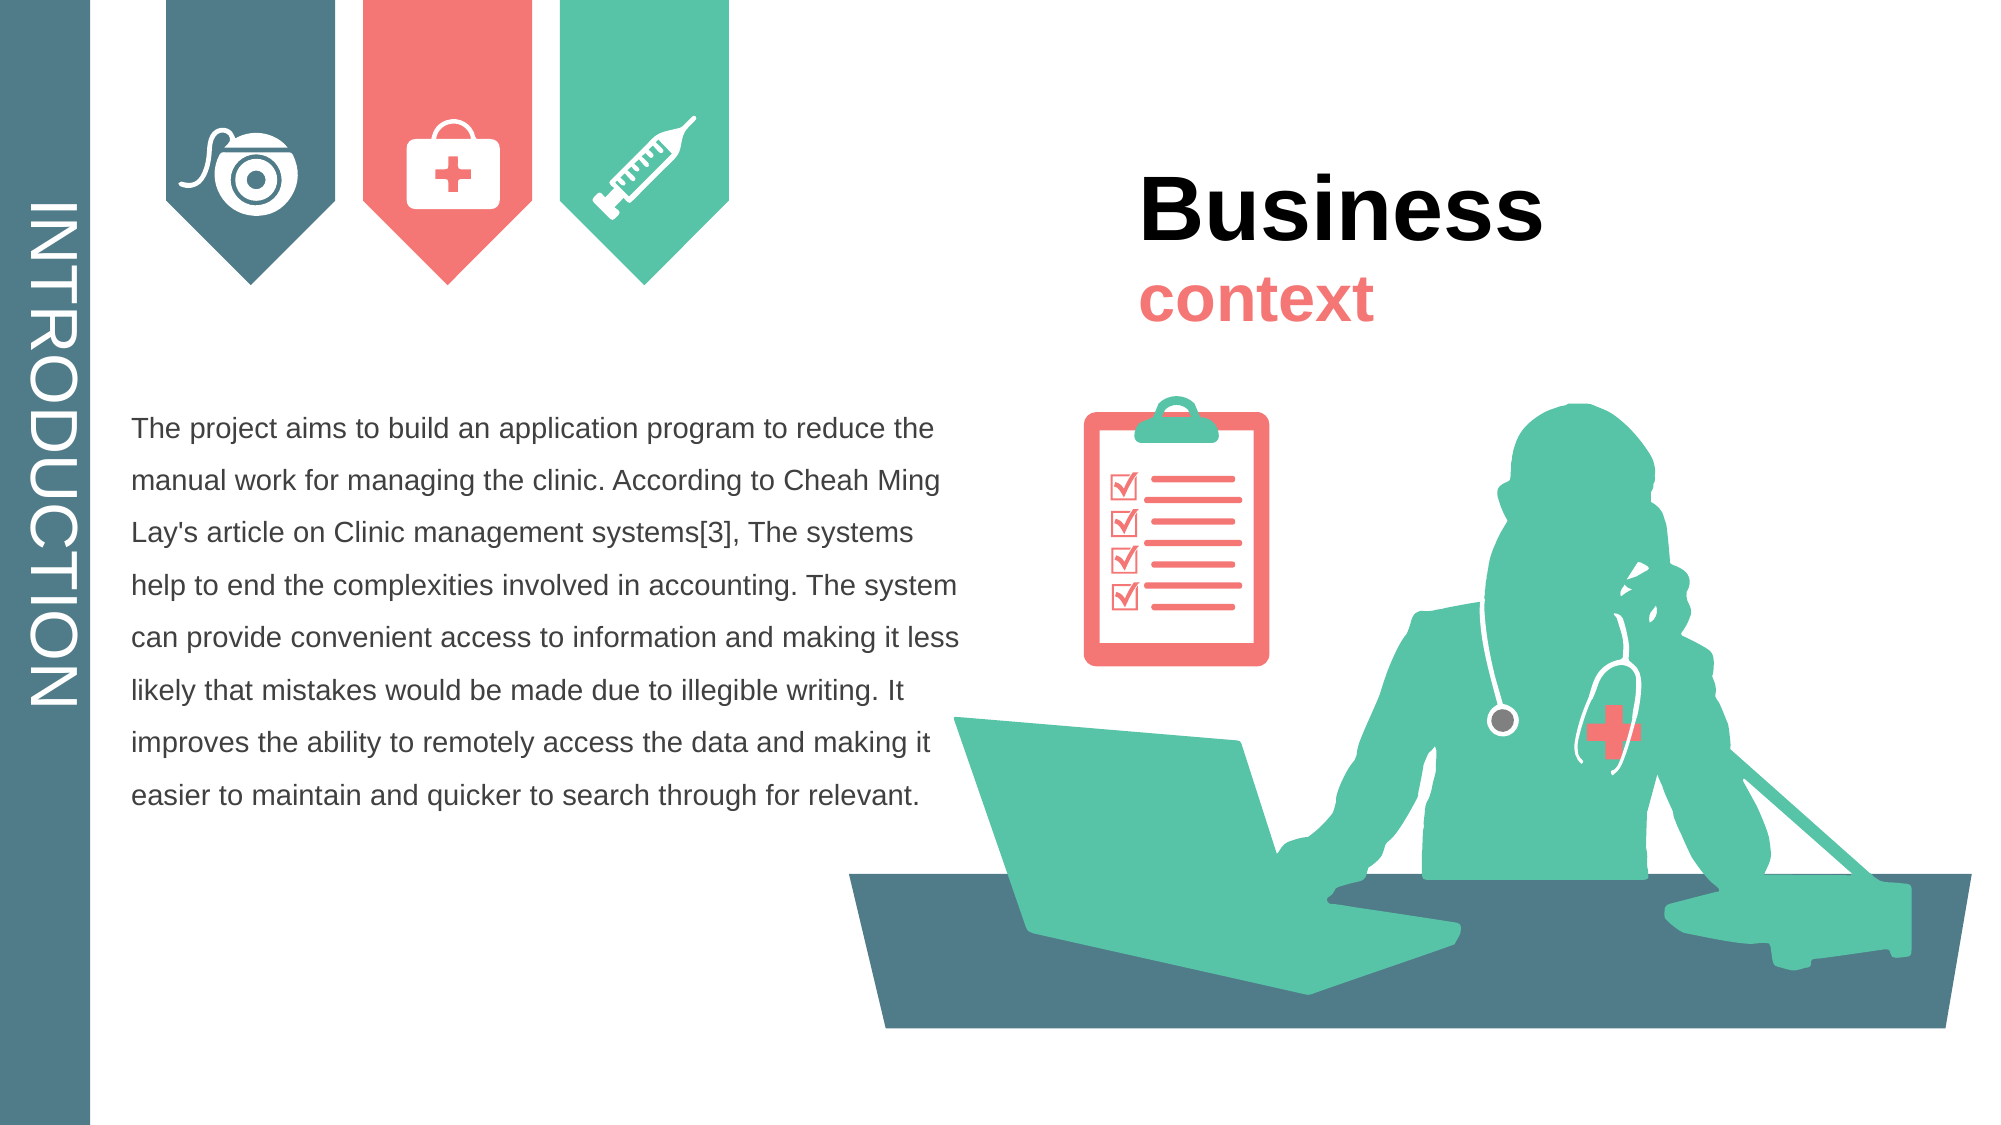

Business
INTRODUCTION
context
The project aims to build an application program to reduce the manual work for managing the clinic. According to Cheah Ming Lay's article on Clinic management systems[3], The systems help to end the complexities involved in accounting. The system can provide convenient access to information and making it less likely that mistakes would be made due to illegible writing. It improves the ability to remotely access the data and making it easier to maintain and quicker to search through for relevant.